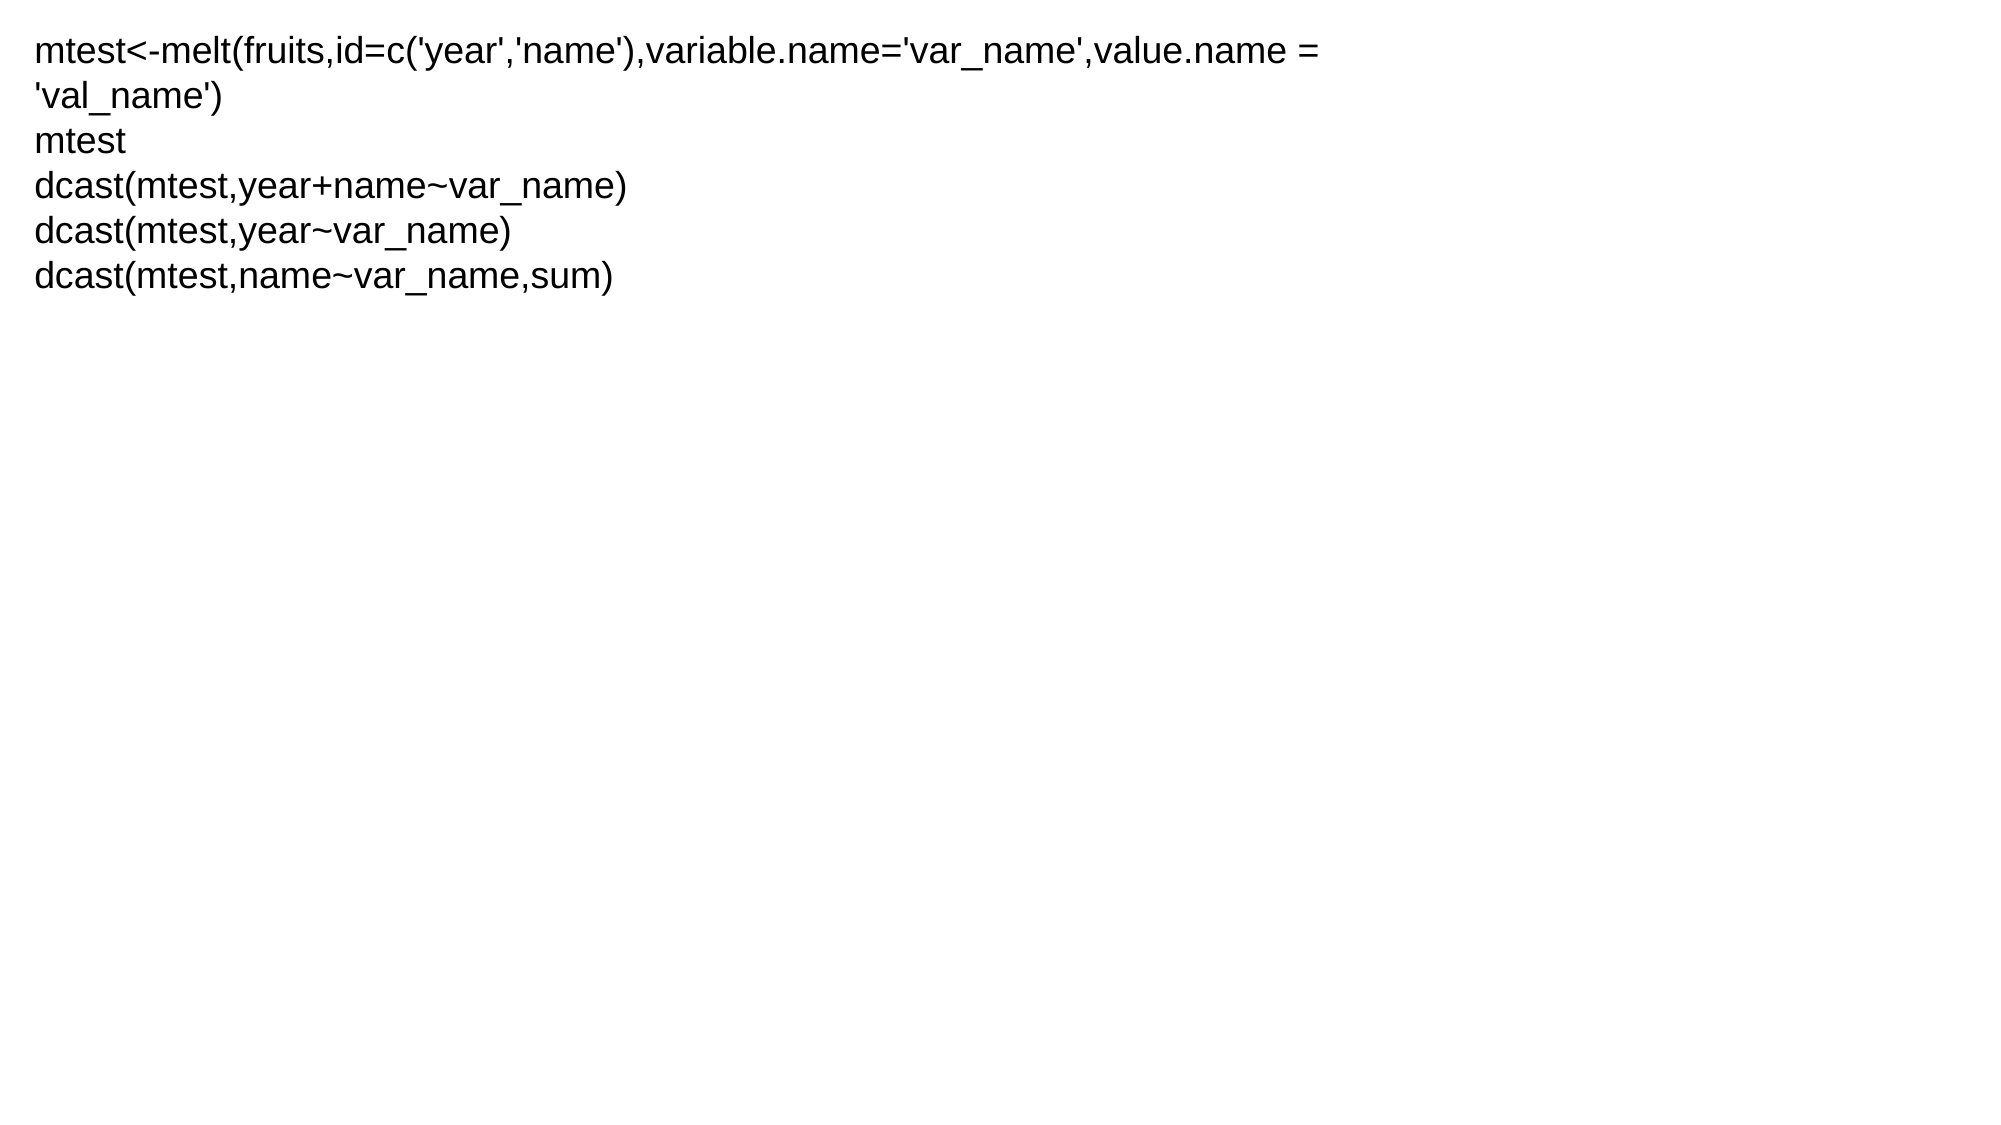

mtest<-melt(fruits,id=c('year','name'),variable.name='var_name',value.name = 'val_name')
mtest
dcast(mtest,year+name~var_name)
dcast(mtest,year~var_name)
dcast(mtest,name~var_name,sum)